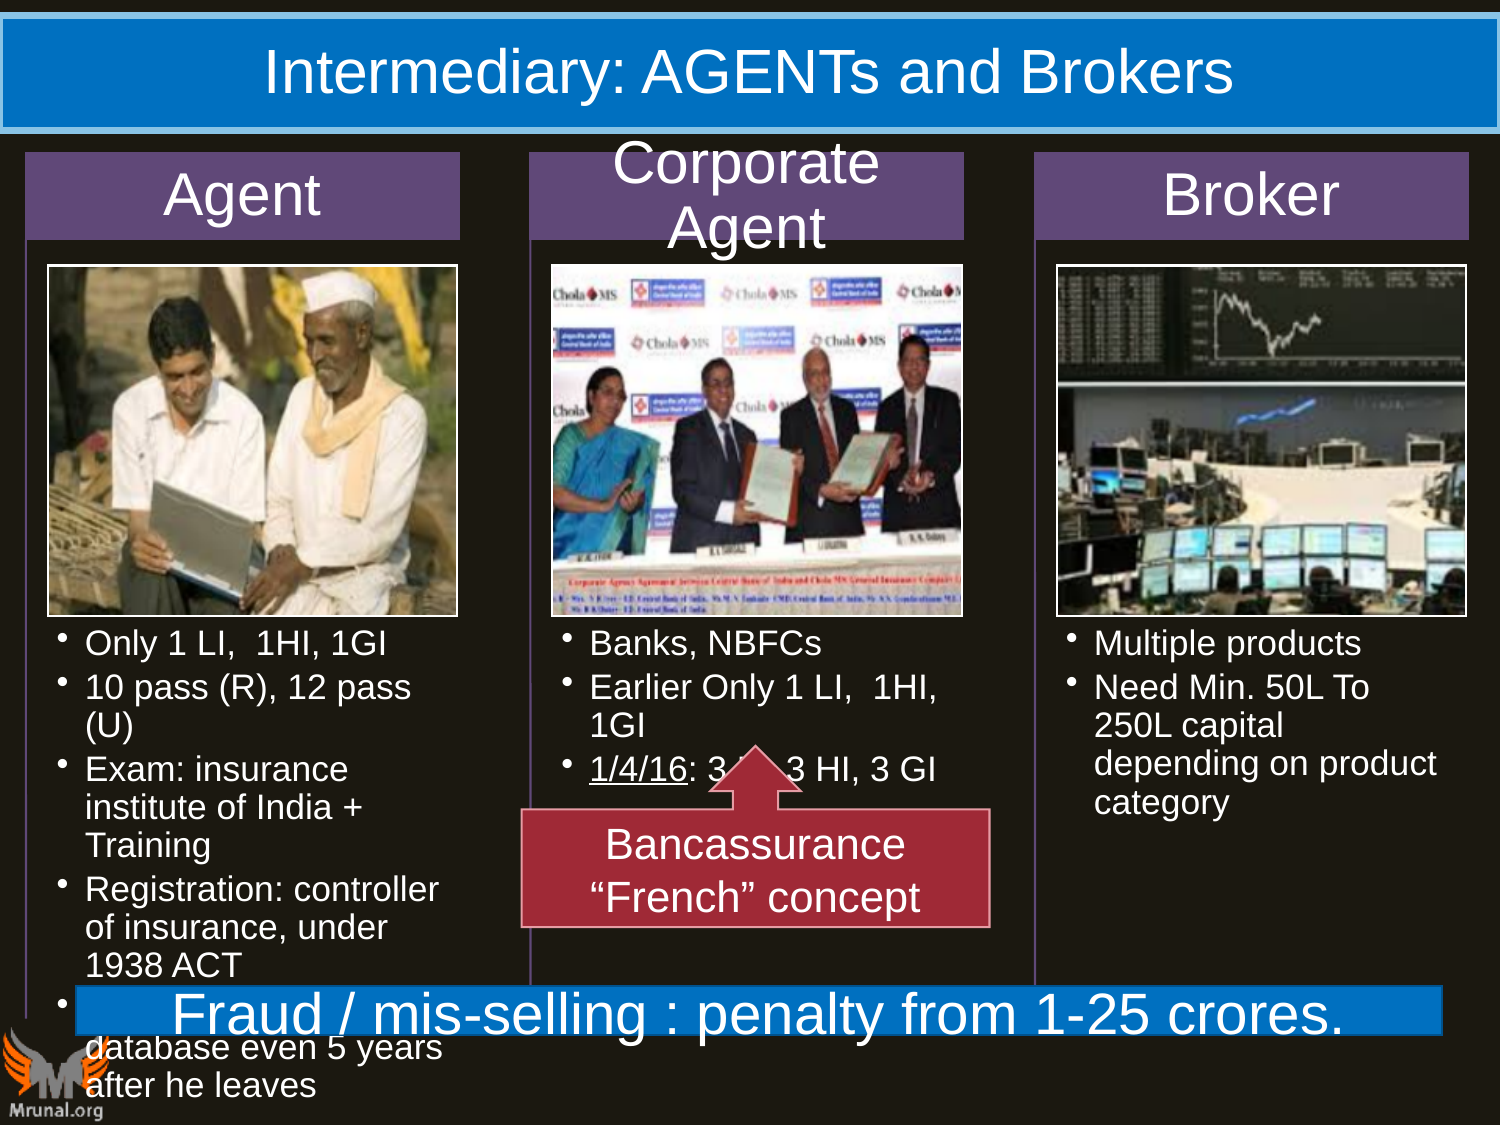

# Intermediary: AGENTs and Brokers
Only 1 LI,  1HI, 1GI
10 pass (R), 12 pass (U)
Exam: insurance institute of India + Training
Registration: controller of insurance, under 1938 ACT
Company must keep database even 5 years after he leaves
Agent
Banks, NBFCs
Earlier Only 1 LI,  1HI, 1GI
1/4/16: 3 LI, 3 HI, 3 GI
Corporate Agent
Multiple products
Need Min. 50L To 250L capital depending on product category
Broker
Bancassurance
“French” concept
Fraud / mis-selling : penalty from 1-25 crores.